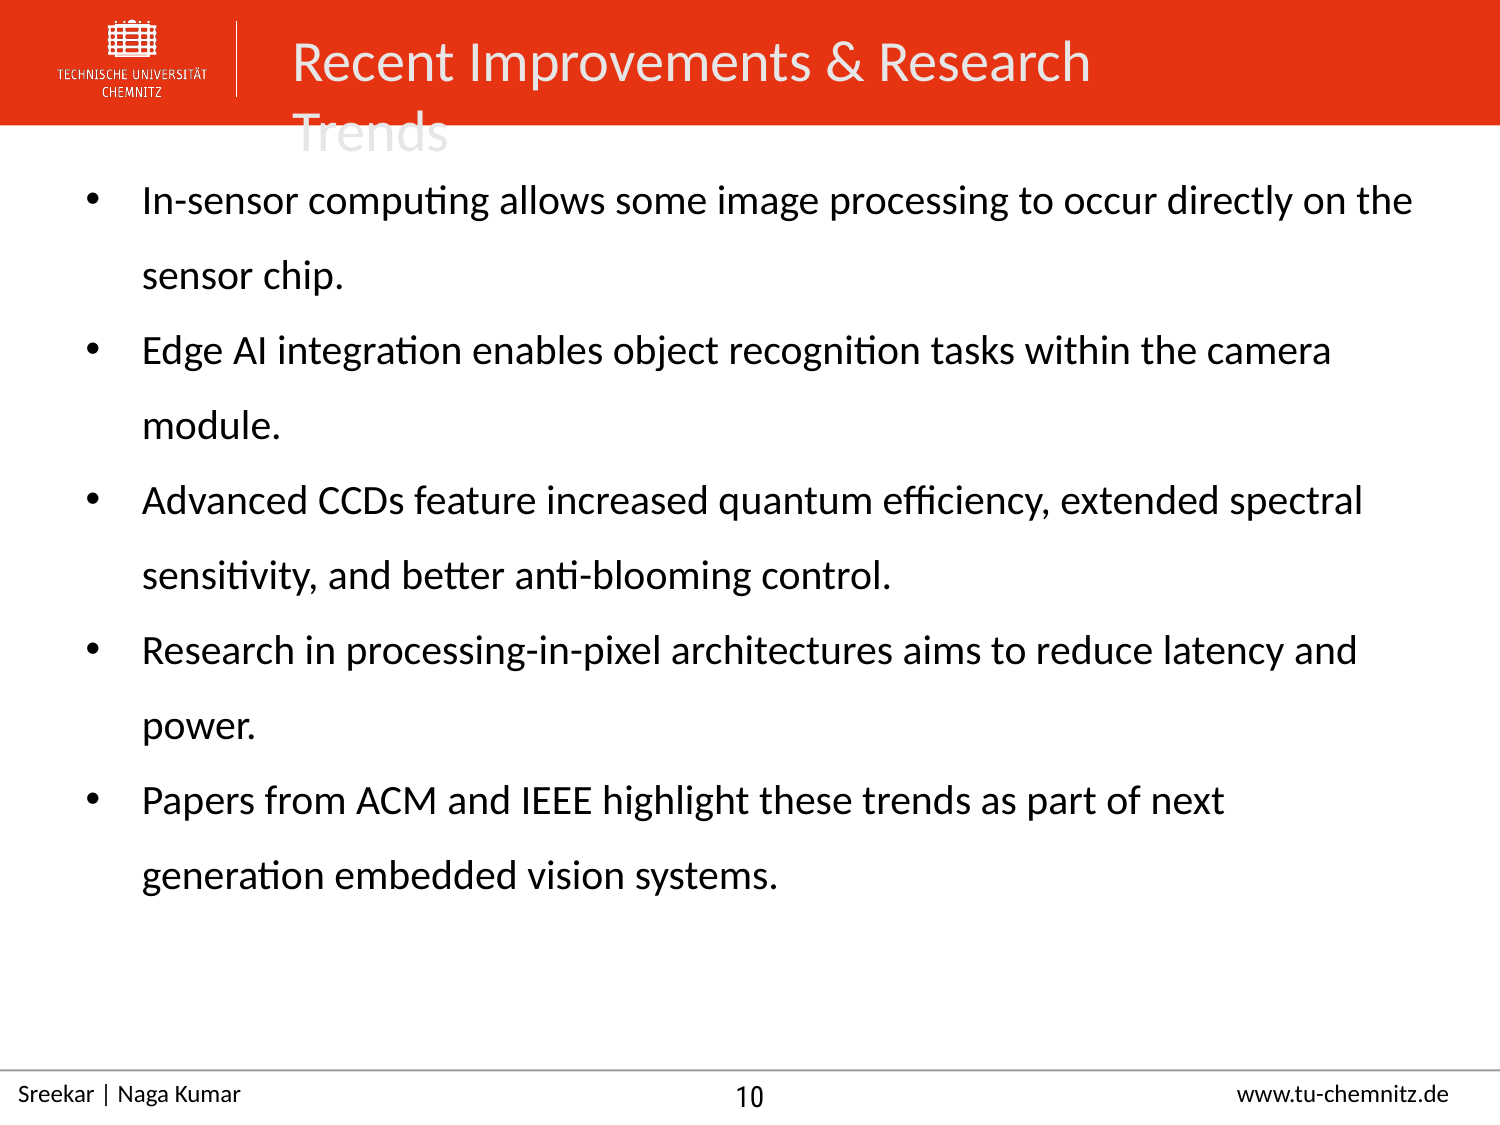

Recent Improvements & Research Trends
In-sensor computing allows some image processing to occur directly on the sensor chip.
Edge AI integration enables object recognition tasks within the camera module.
Advanced CCDs feature increased quantum efficiency, extended spectral sensitivity, and better anti-blooming control.
Research in processing-in-pixel architectures aims to reduce latency and power.
Papers from ACM and IEEE highlight these trends as part of next generation embedded vision systems.